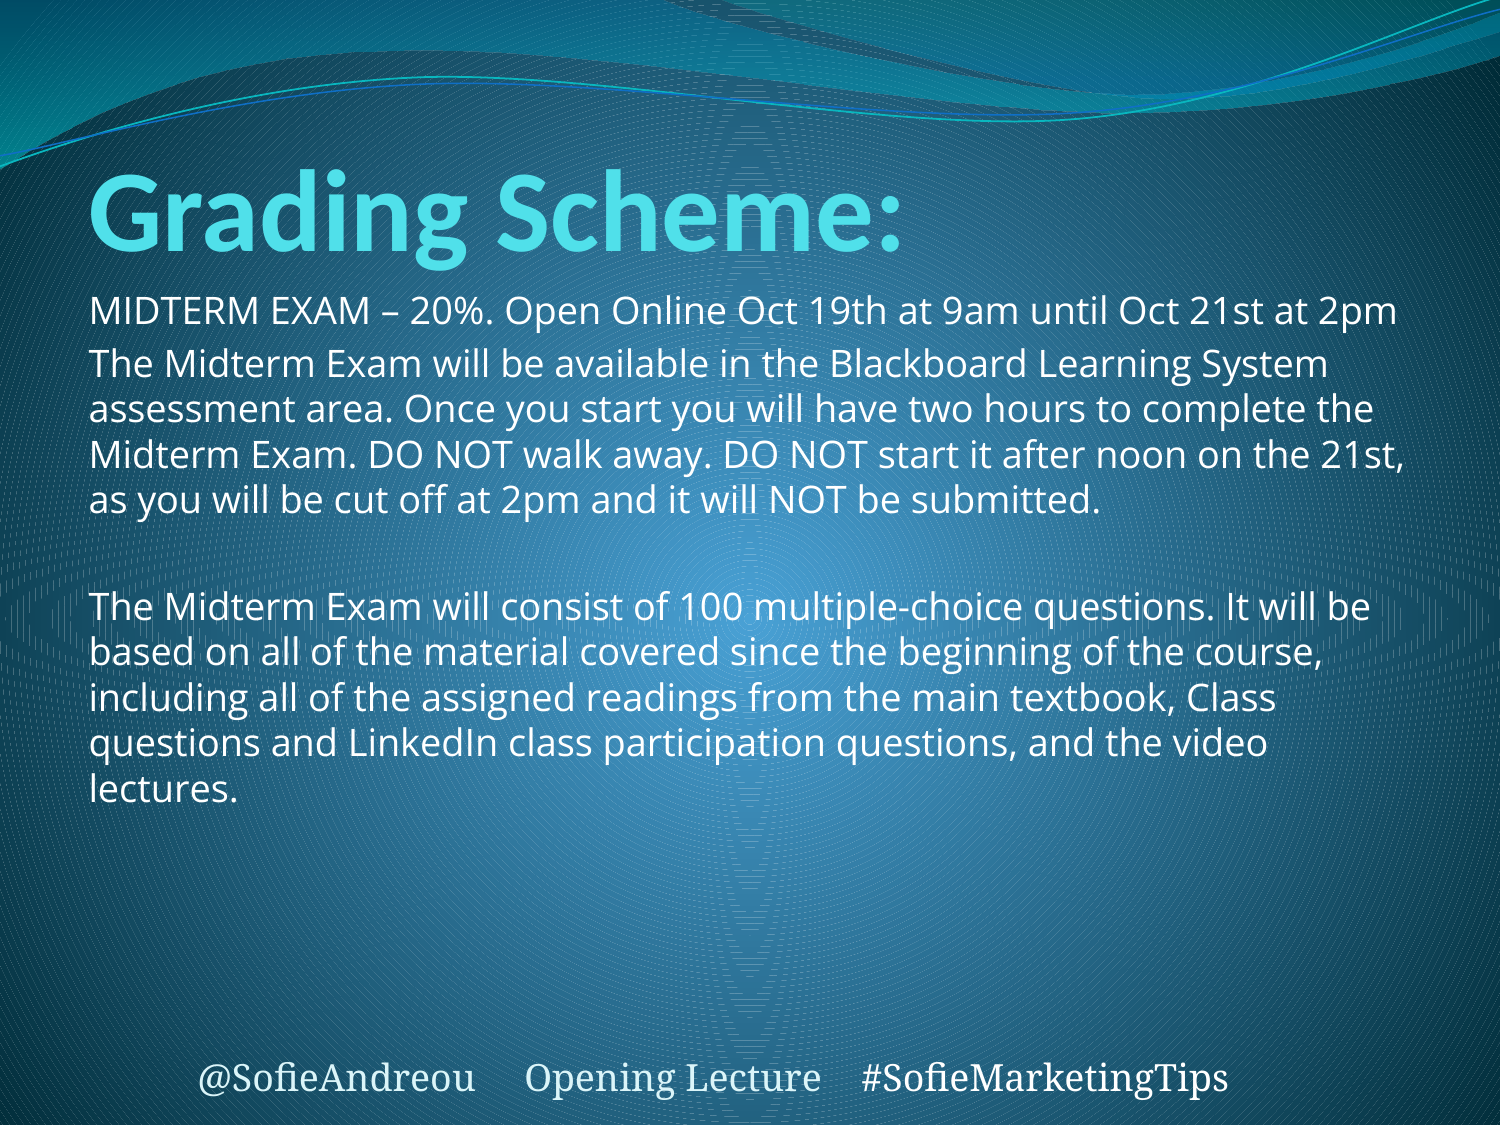

# Grading Scheme:
MIDTERM EXAM – 20%. Open Online Oct 19th at 9am until Oct 21st at 2pm
The Midterm Exam will be available in the Blackboard Learning System assessment area. Once you start you will have two hours to complete the Midterm Exam. DO NOT walk away. DO NOT start it after noon on the 21st, as you will be cut off at 2pm and it will NOT be submitted.

The Midterm Exam will consist of 100 multiple-choice questions. It will be based on all of the material covered since the beginning of the course, including all of the assigned readings from the main textbook, Class questions and LinkedIn class participation questions, and the video lectures.

@SofieAndreou     Opening Lecture    #SofieMarketingTips